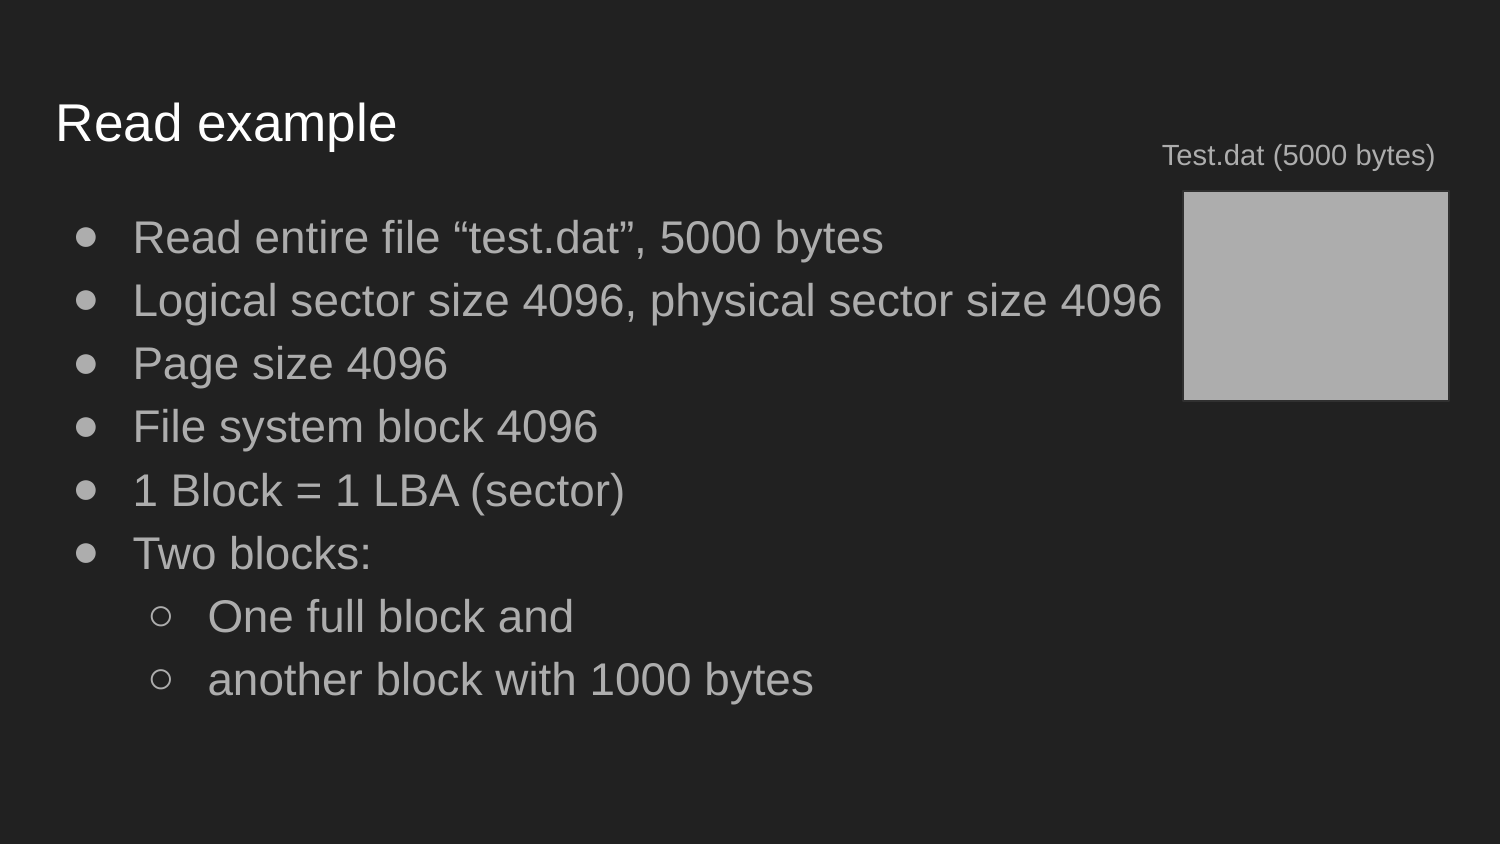

# Read example
Test.dat (5000 bytes)
Read entire file “test.dat”, 5000 bytes
Logical sector size 4096, physical sector size 4096
Page size 4096
File system block 4096
1 Block = 1 LBA (sector)
Two blocks:
One full block and
another block with 1000 bytes